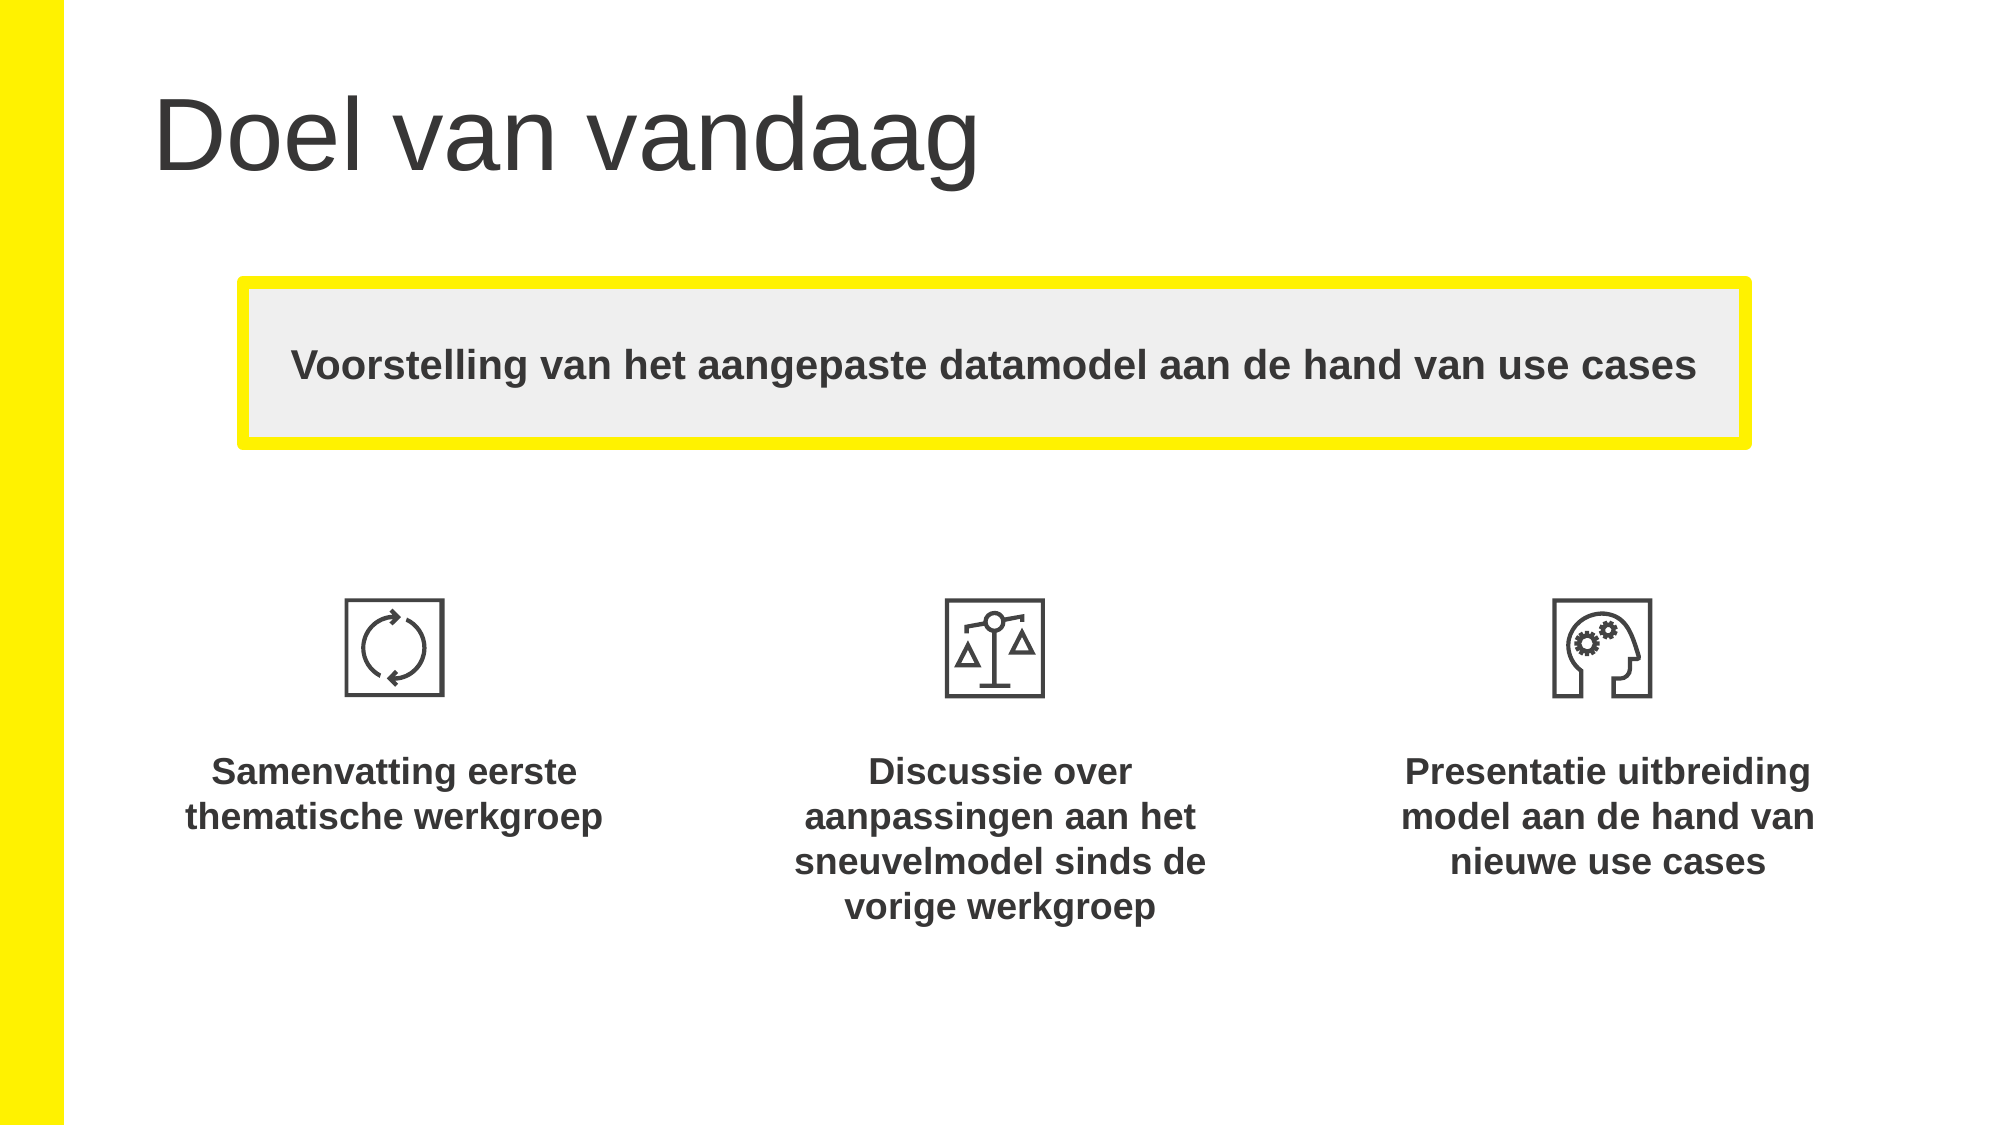

Doel van vandaag
Voorstelling van het aangepaste datamodel aan de hand van use cases

Samenvatting eerste thematische werkgroep
Discussie over aanpassingen aan het sneuvelmodel sinds de vorige werkgroep

Presentatie uitbreiding model aan de hand van nieuwe use cases